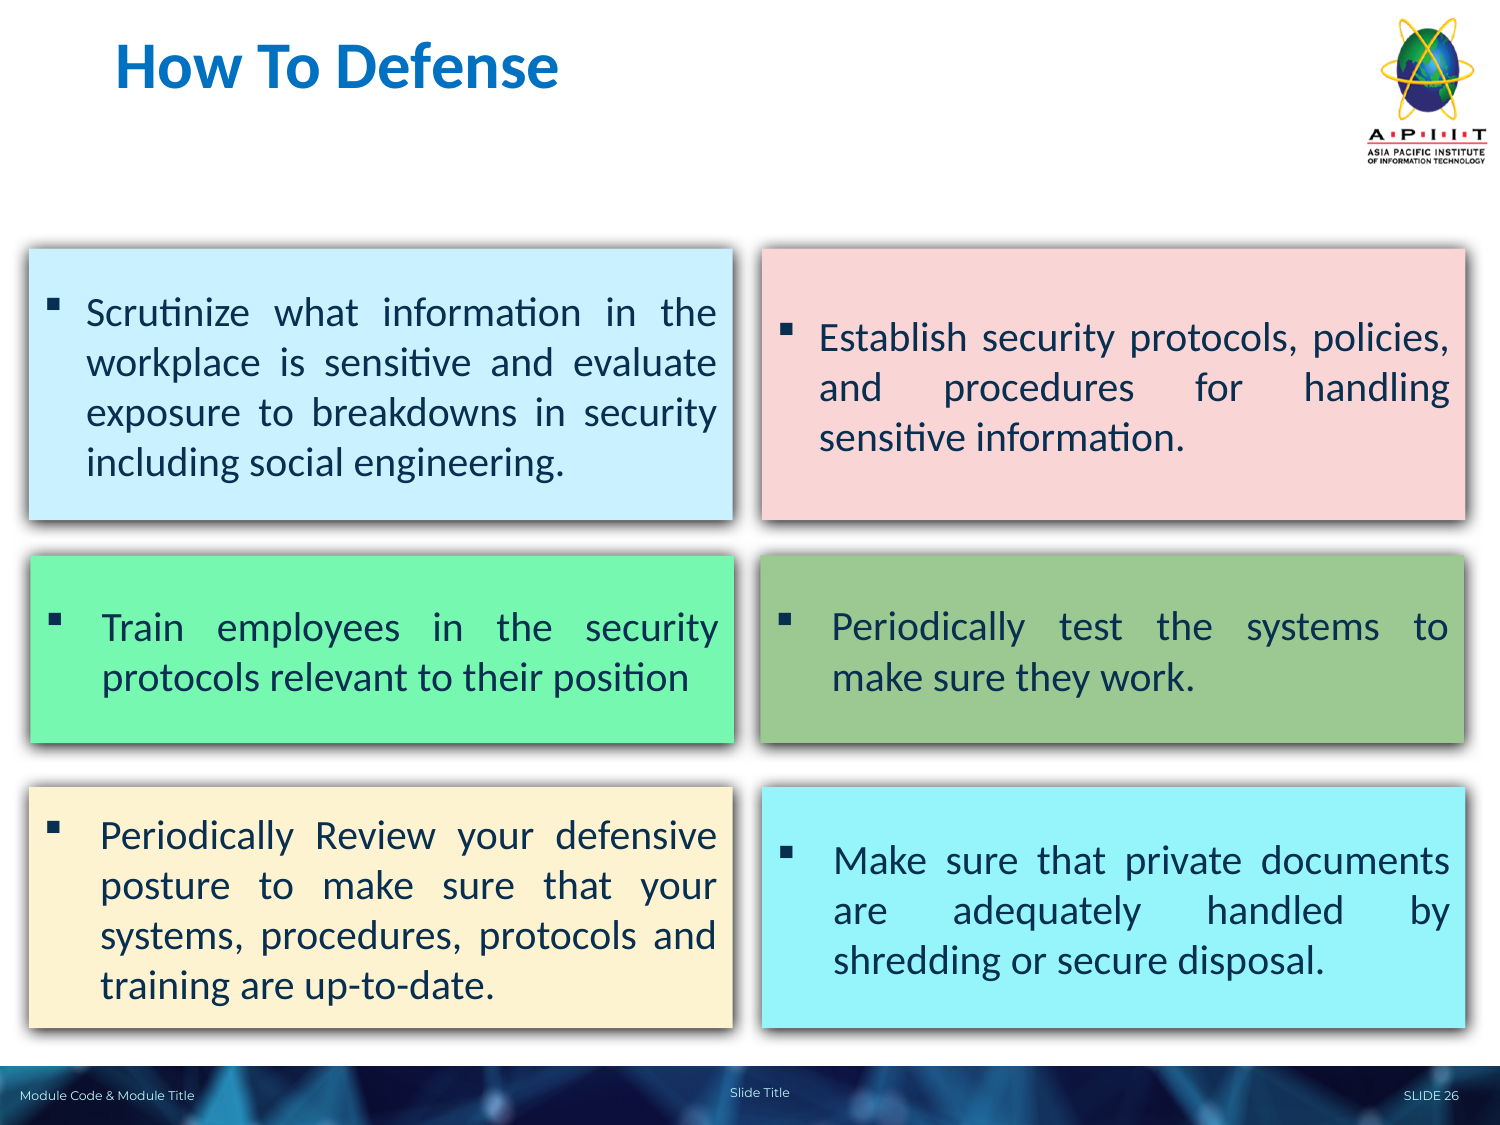

# How To Defense
Scrutinize what information in the workplace is sensitive and evaluate exposure to breakdowns in security including social engineering.
Establish security protocols, policies, and procedures for handling sensitive information.
Periodically test the systems to make sure they work.
Train employees in the security protocols relevant to their position
Periodically Review your defensive posture to make sure that your systems, procedures, protocols and training are up-to-date.
Make sure that private documents are adequately handled by shredding or secure disposal.